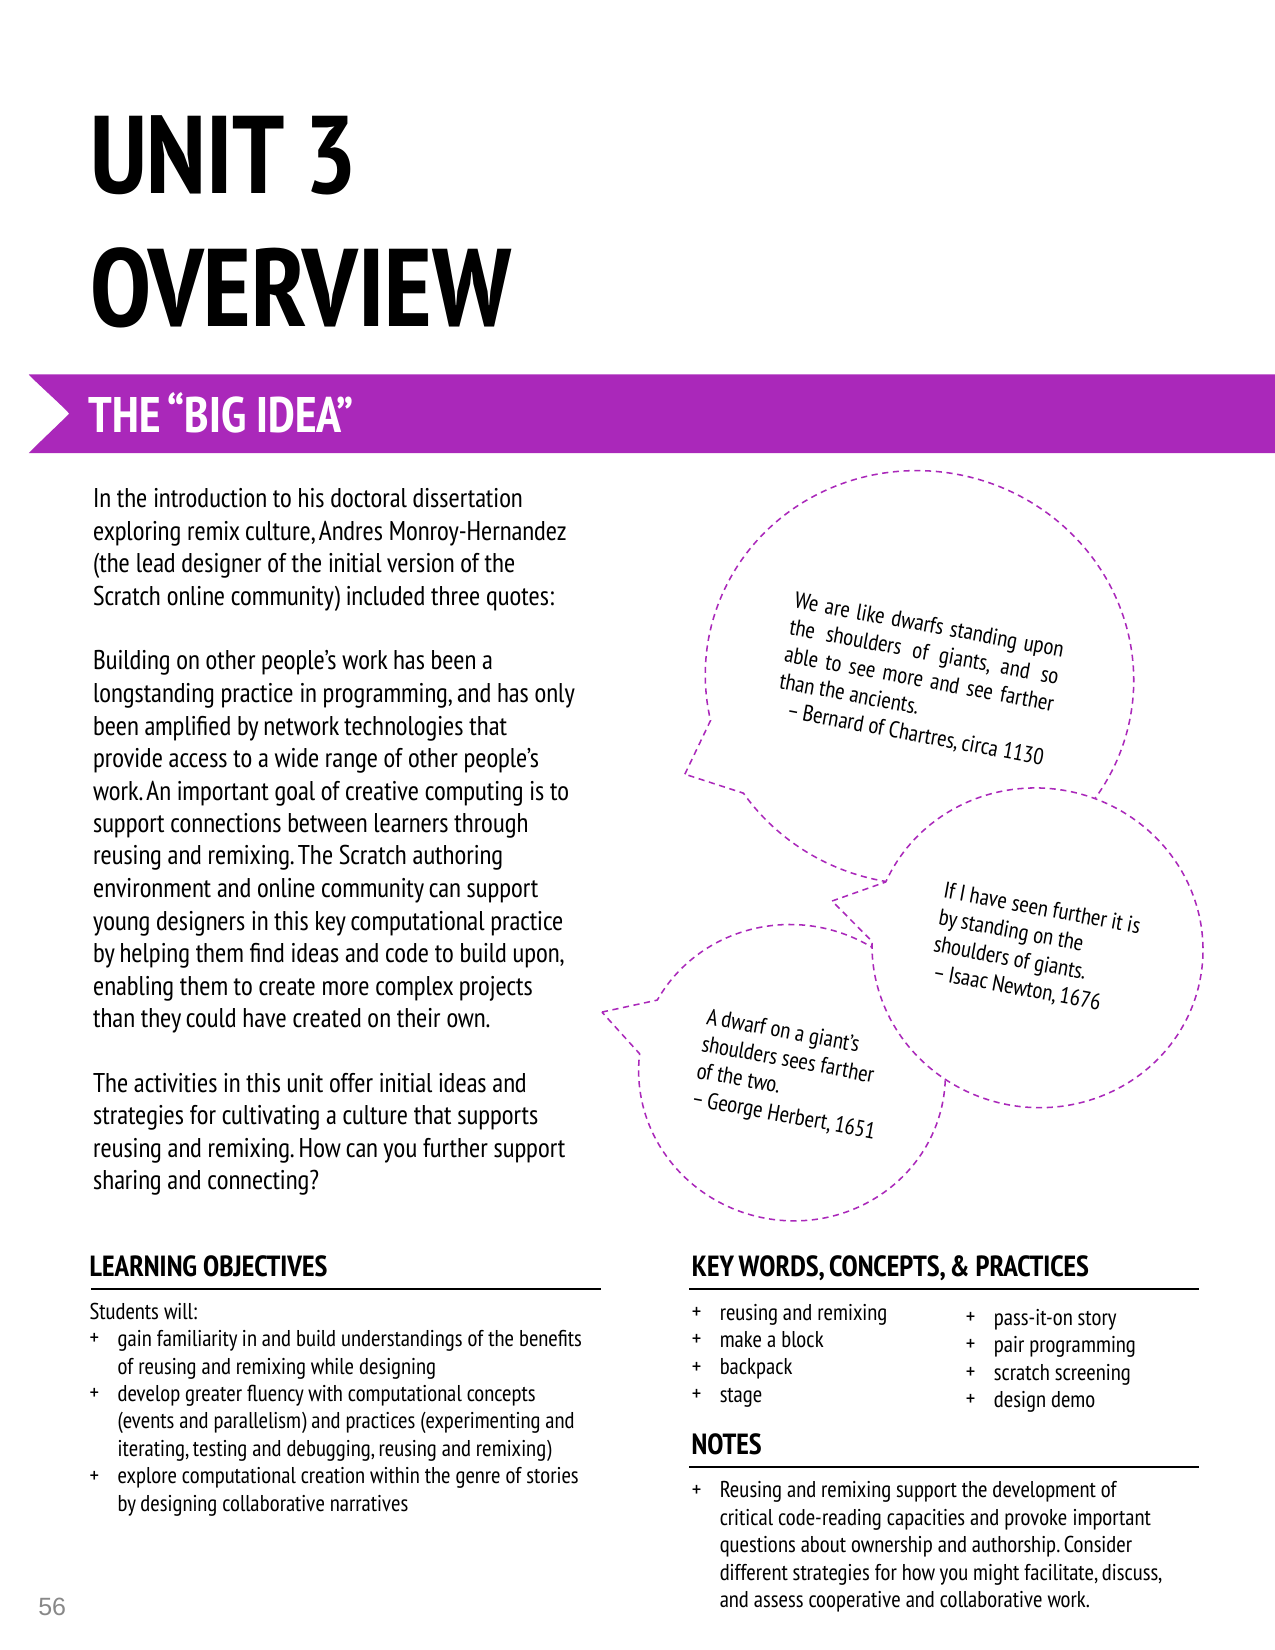

UNIT 3
OVERVIEW

THE “BIG IDEA”
THE “BIG IDEA”
We are like dwarfs standing upon the shoulders of giants, and so able to see more and see farther than the ancients.
 – Bernard of Chartres, circa 1130
If I have seen further it is by standing on the shoulders of giants.
 – Isaac Newton, 1676
A dwarf on a giant’s shoulders sees farther of the two.
– George Herbert, 1651
In the introduction to his doctoral dissertation exploring remix culture, Andres Monroy-Hernandez (the lead designer of the initial version of the Scratch online community) included three quotes:

Building on other people’s work has been a longstanding practice in programming, and has only been amplified by network technologies that provide access to a wide range of other people’s work. An important goal of creative computing is to support connections between learners through reusing and remixing. The Scratch authoring environment and online community can support young designers in this key computational practice by helping them find ideas and code to build upon, enabling them to create more complex projects than they could have created on their own.

The activities in this unit offer initial ideas and strategies for cultivating a culture that supports reusing and remixing. How can you further support sharing and connecting?
LEARNING OBJECTIVES
Students will:
gain familiarity in and build understandings of the benefits of reusing and remixing while designing
develop greater fluency with computational concepts (events and parallelism) and practices (experimenting and iterating, testing and debugging, reusing and remixing)
explore computational creation within the genre of stories by designing collaborative narratives
KEY WORDS, CONCEPTS, & PRACTICES
reusing and remixing
make a block
backpack
stage
pass-it-on story
pair programming
scratch screening
design demo
NOTES
Reusing and remixing support the development of critical code-reading capacities and provoke important questions about ownership and authorship. Consider different strategies for how you might facilitate, discuss, and assess cooperative and collaborative work.
56